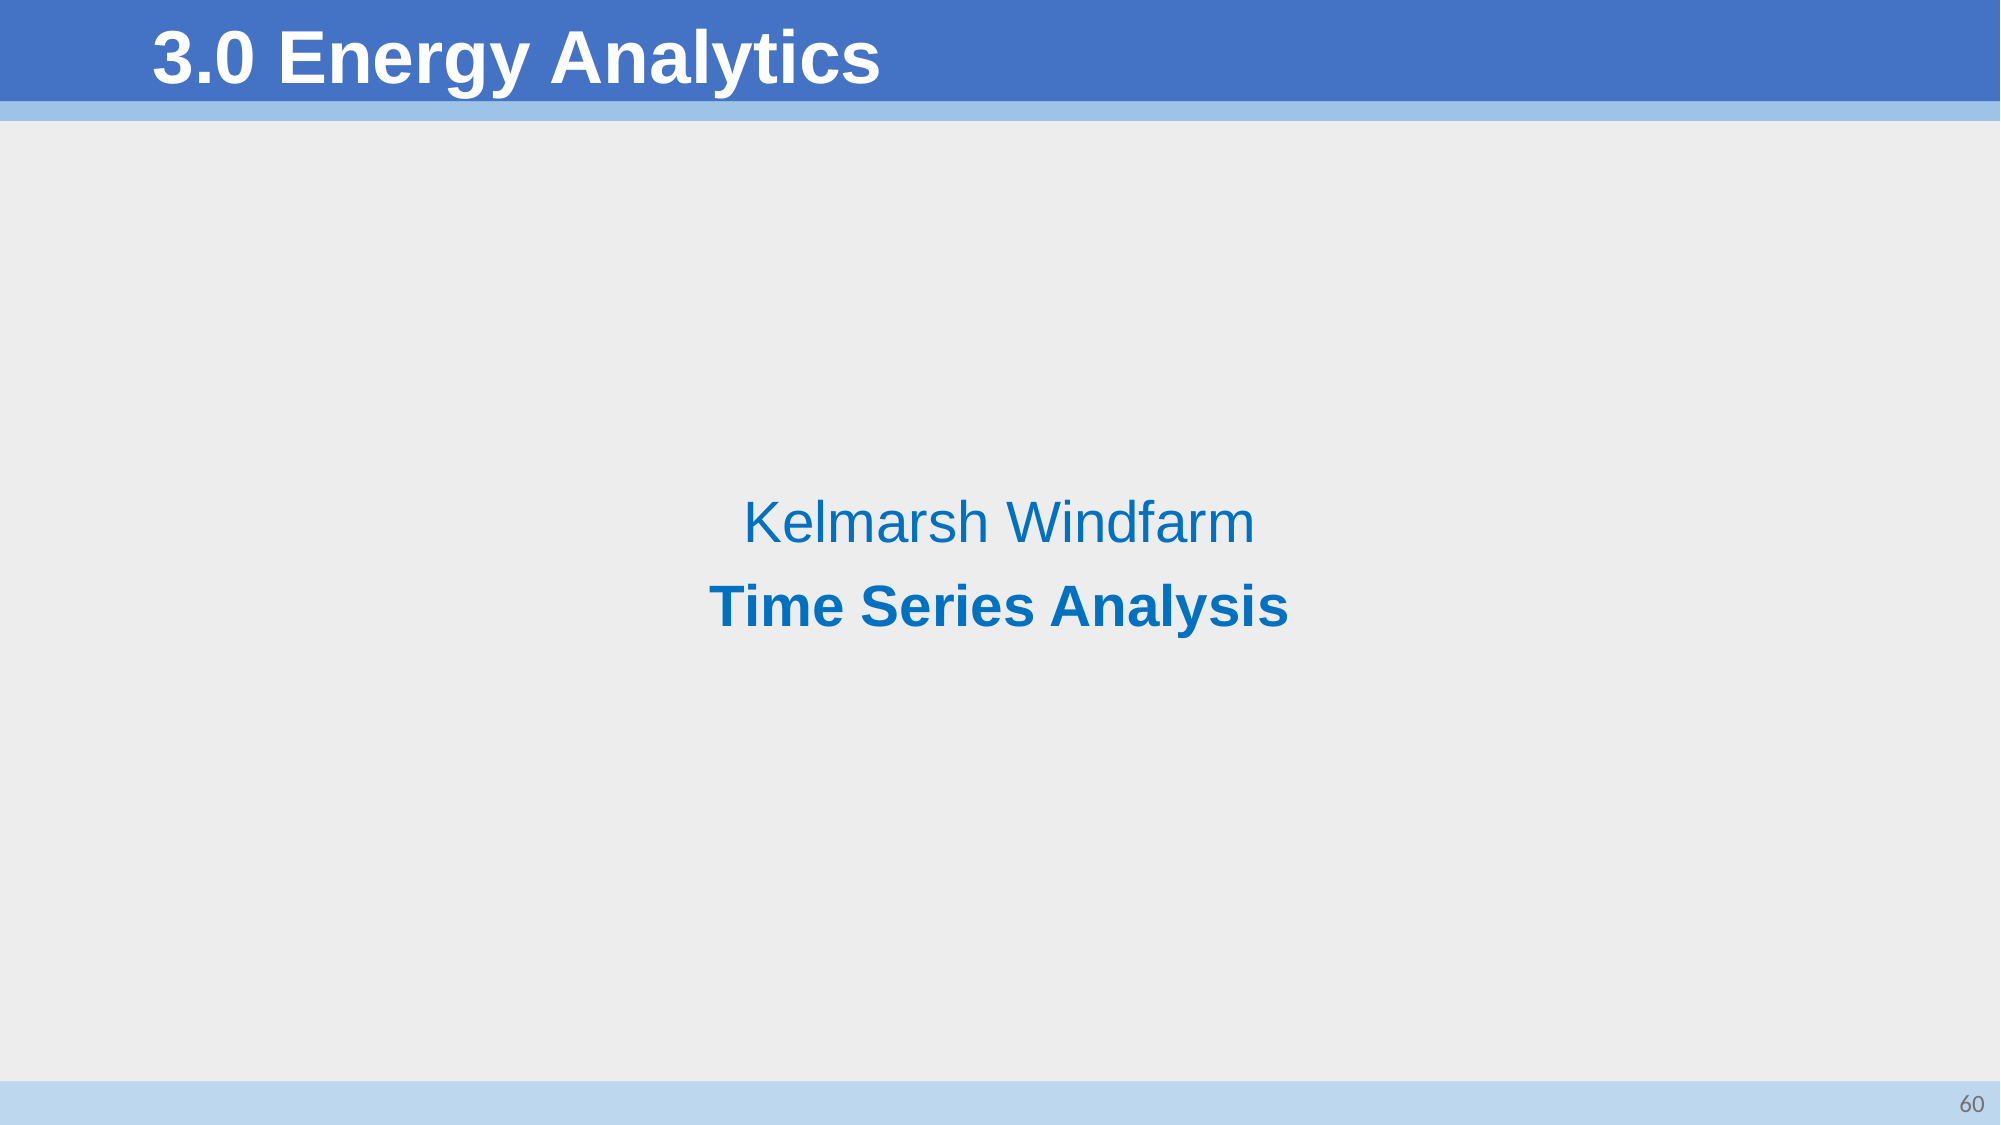

# 3.0 Energy Analytics

Kelmarsh Windfarm
Time Series Analysis
60